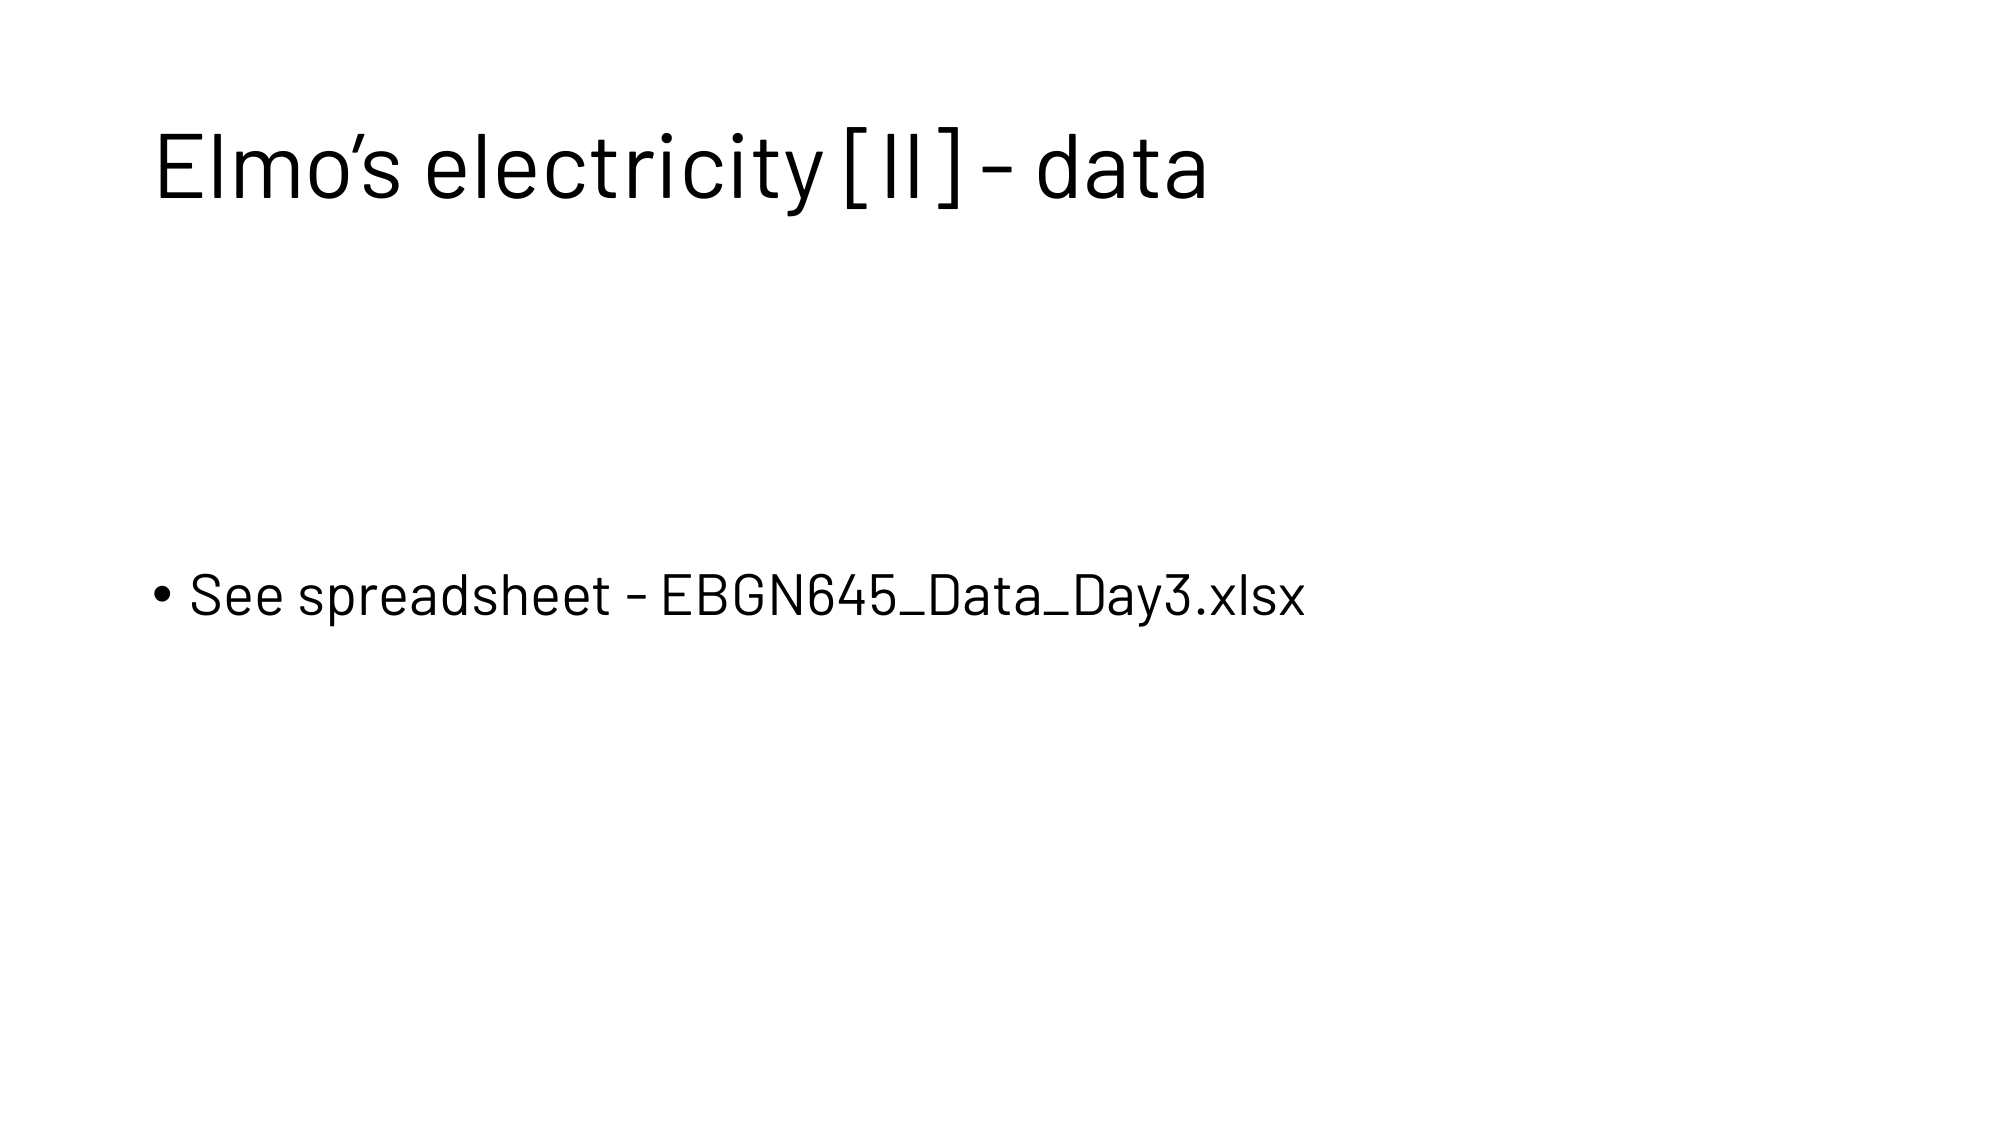

# Elmo’s electricity [II] - data

See spreadsheet - EBGN645_Data_Day3.xlsx